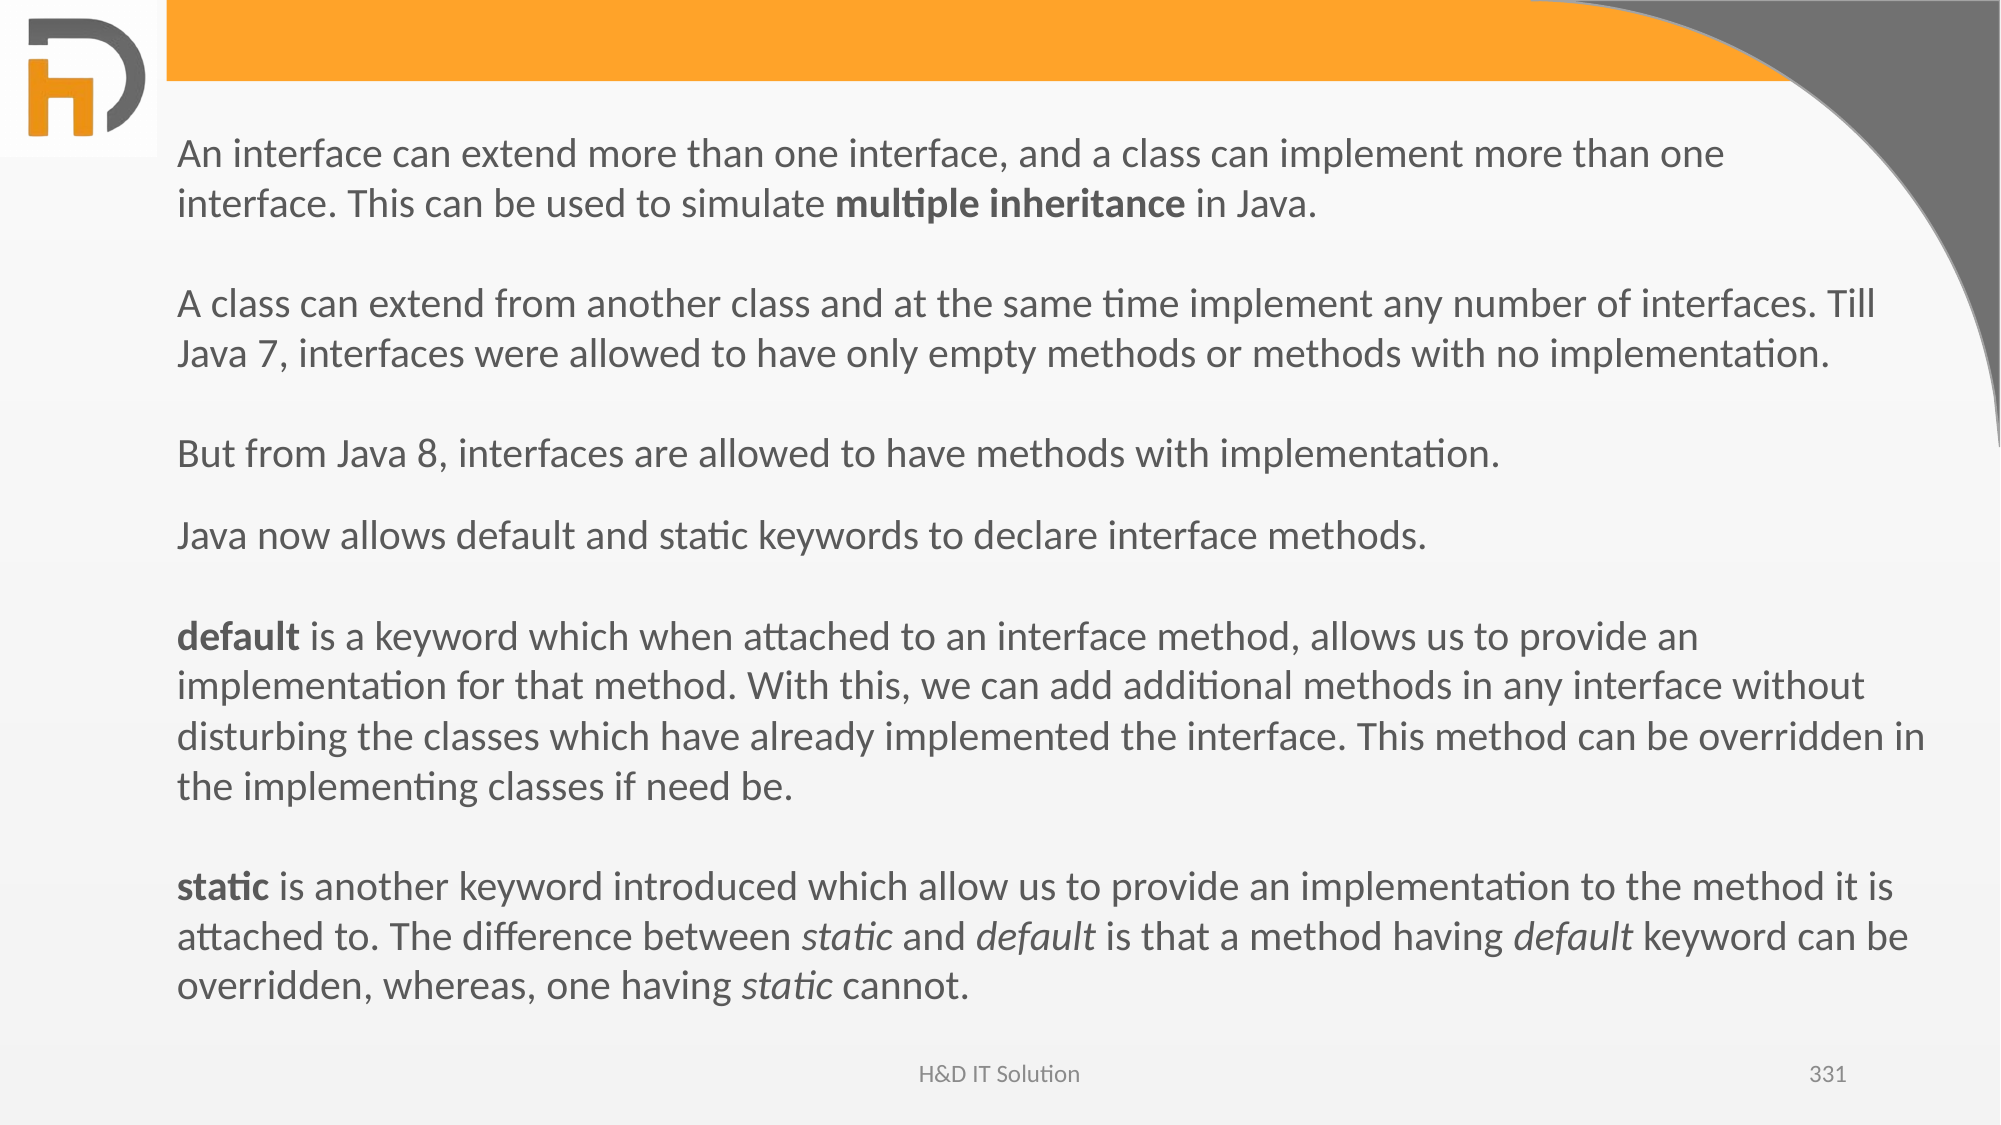

An interface can extend more than one interface, and a class can implement more than one interface. This can be used to simulate multiple inheritance in Java.
A class can extend from another class and at the same time implement any number of interfaces. Till Java 7, interfaces were allowed to have only empty methods or methods with no implementation.

But from Java 8, interfaces are allowed to have methods with implementation.
Java now allows default and static keywords to declare interface methods.

default is a keyword which when attached to an interface method, allows us to provide an implementation for that method. With this, we can add additional methods in any interface without disturbing the classes which have already implemented the interface. This method can be overridden in the implementing classes if need be.

static is another keyword introduced which allow us to provide an implementation to the method it is attached to. The difference between static and default is that a method having default keyword can be overridden, whereas, one having static cannot.
H&D IT Solution
331